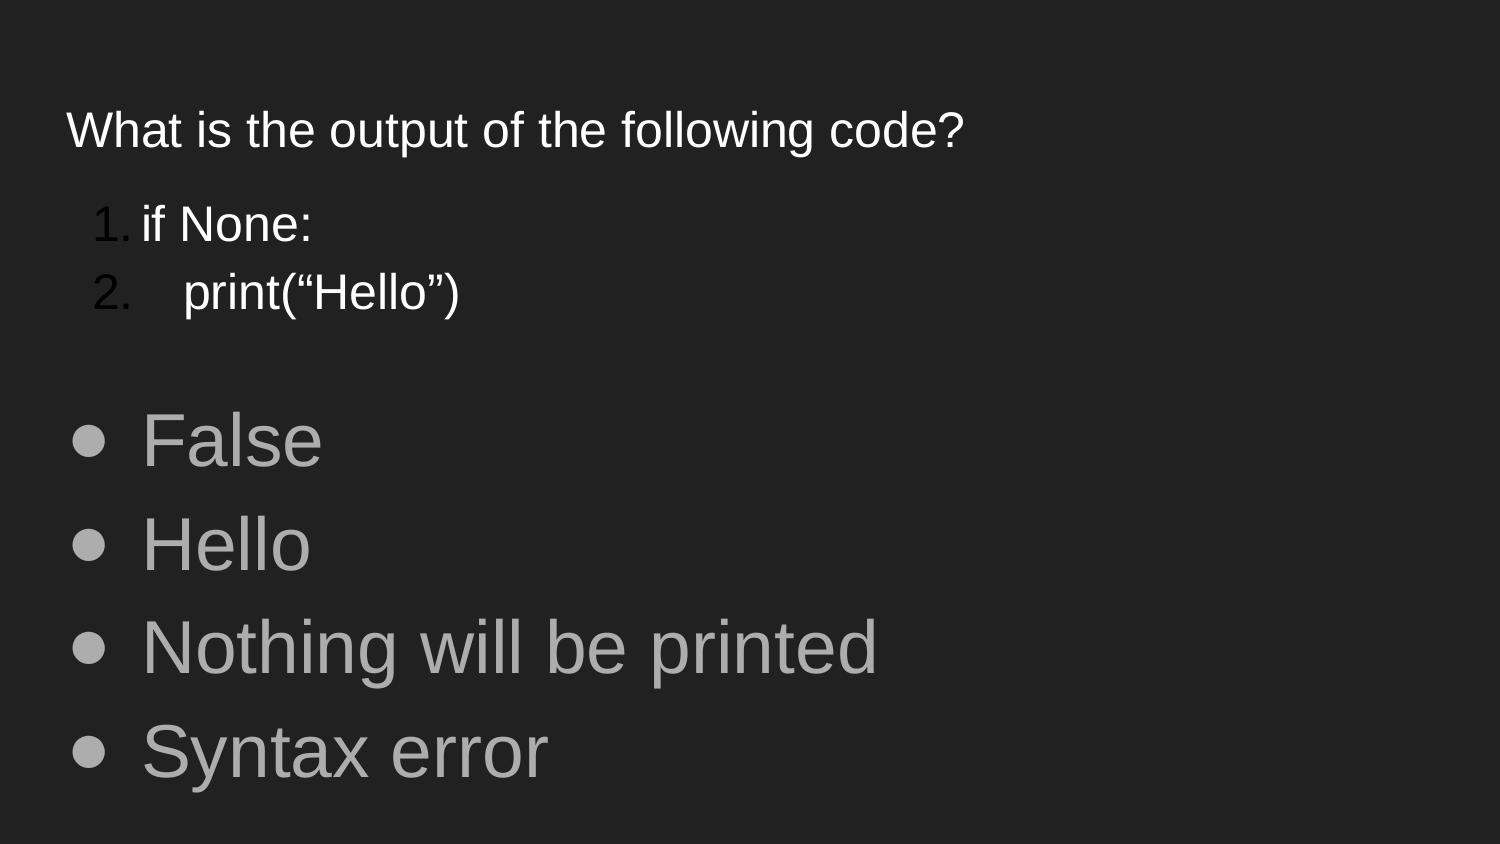

# What is the output of the following code?
if None:
   print(“Hello”)

False
Hello
Nothing will be printed
Syntax error